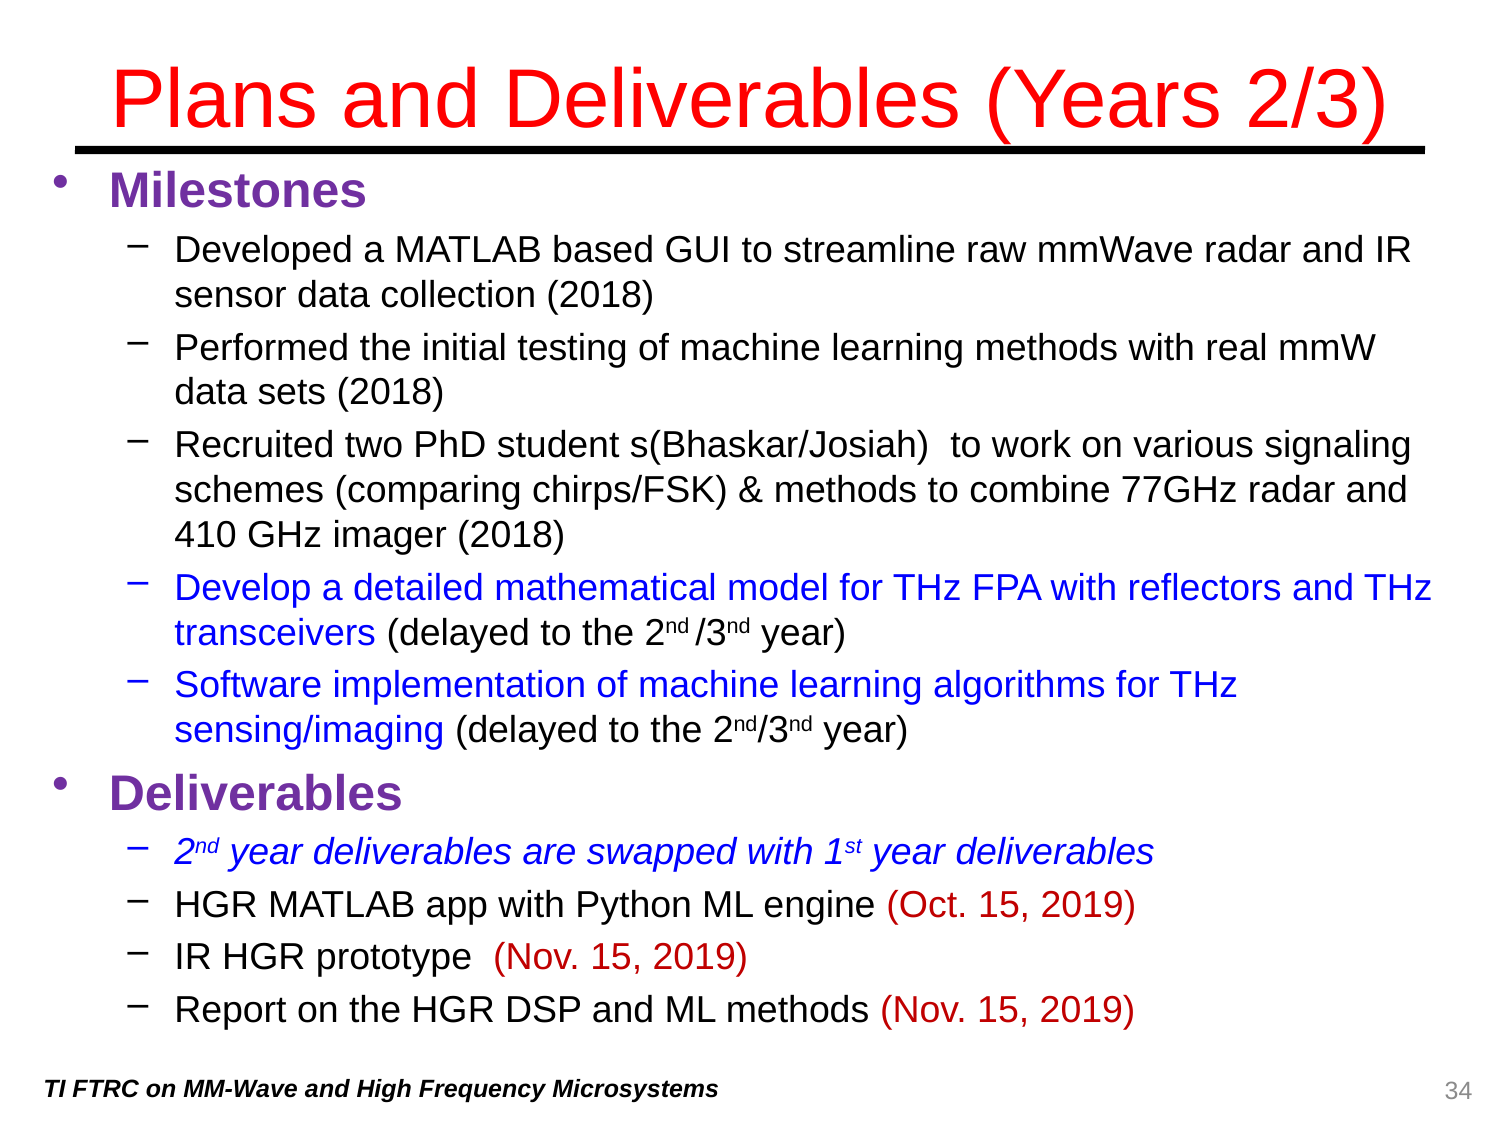

# Plans and Deliverables (Years 2/3)
Milestones
Developed a MATLAB based GUI to streamline raw mmWave radar and IR sensor data collection (2018)
Performed the initial testing of machine learning methods with real mmW data sets (2018)
Recruited two PhD student s(Bhaskar/Josiah)  to work on various signaling schemes (comparing chirps/FSK) & methods to combine 77GHz radar and 410 GHz imager (2018)
Develop a detailed mathematical model for THz FPA with reflectors and THz transceivers (delayed to the 2nd /3nd year)
Software implementation of machine learning algorithms for THz sensing/imaging (delayed to the 2nd/3nd year)
Deliverables
2nd year deliverables are swapped with 1st year deliverables
HGR MATLAB app with Python ML engine (Oct. 15, 2019)
IR HGR prototype  (Nov. 15, 2019)
Report on the HGR DSP and ML methods (Nov. 15, 2019)
TI FTRC on MM-Wave and High Frequency Microsystems
34